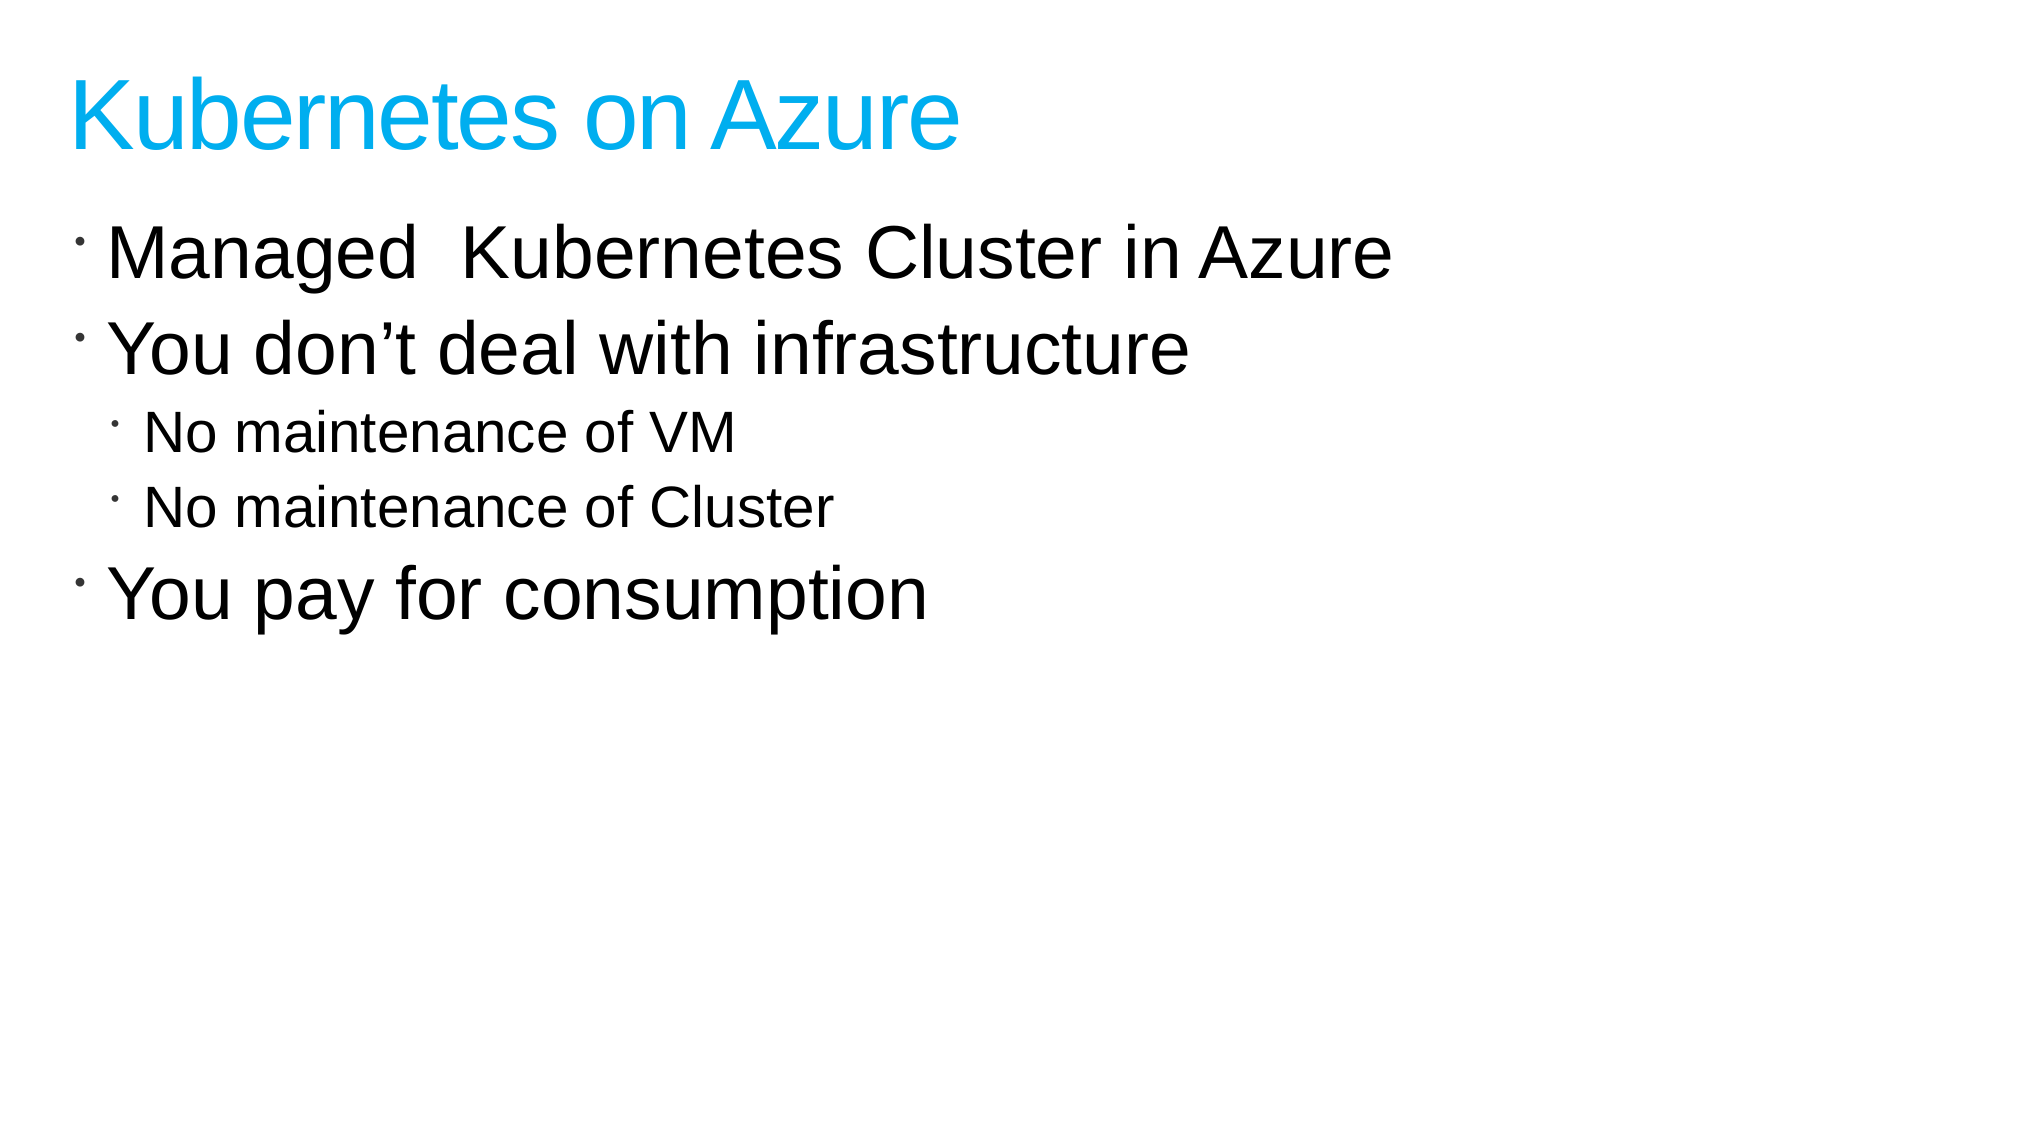

# Kubernetes on Azure
Managed  Kubernetes Cluster in Azure
You don’t deal with infrastructure
No maintenance of VM
No maintenance of Cluster
You pay for consumption